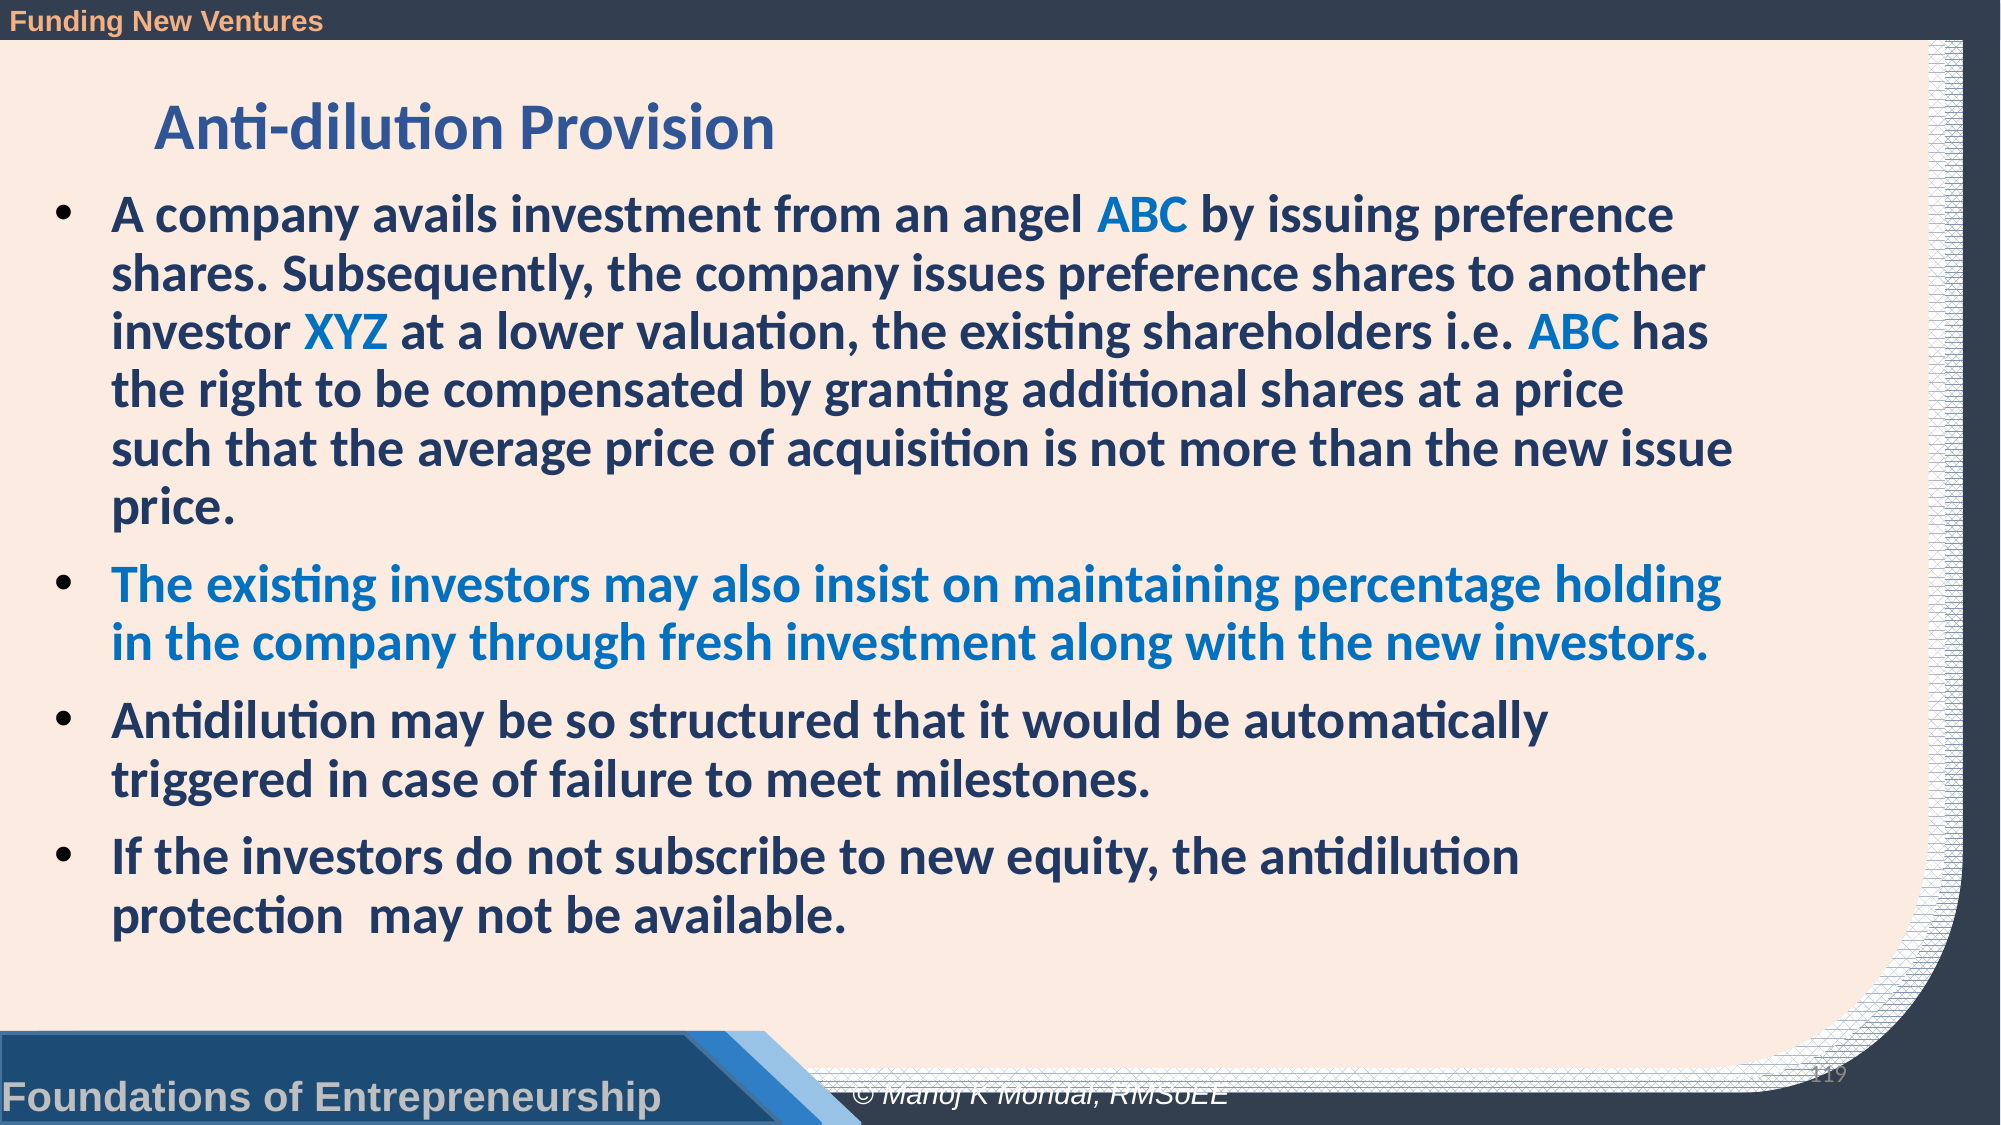

# Anti-dilution Provision
A company avails investment from an angel ABC by issuing preference shares. Subsequently, the company issues preference shares to another investor XYZ at a lower valuation, the existing shareholders i.e. ABC has the right to be compensated by granting additional shares at a price such that the average price of acquisition is not more than the new issue price.
The existing investors may also insist on maintaining percentage holding in the company through fresh investment along with the new investors.
Antidilution may be so structured that it would be automatically triggered in case of failure to meet milestones.
If the investors do not subscribe to new equity, the antidilution protection  may not be available.
119